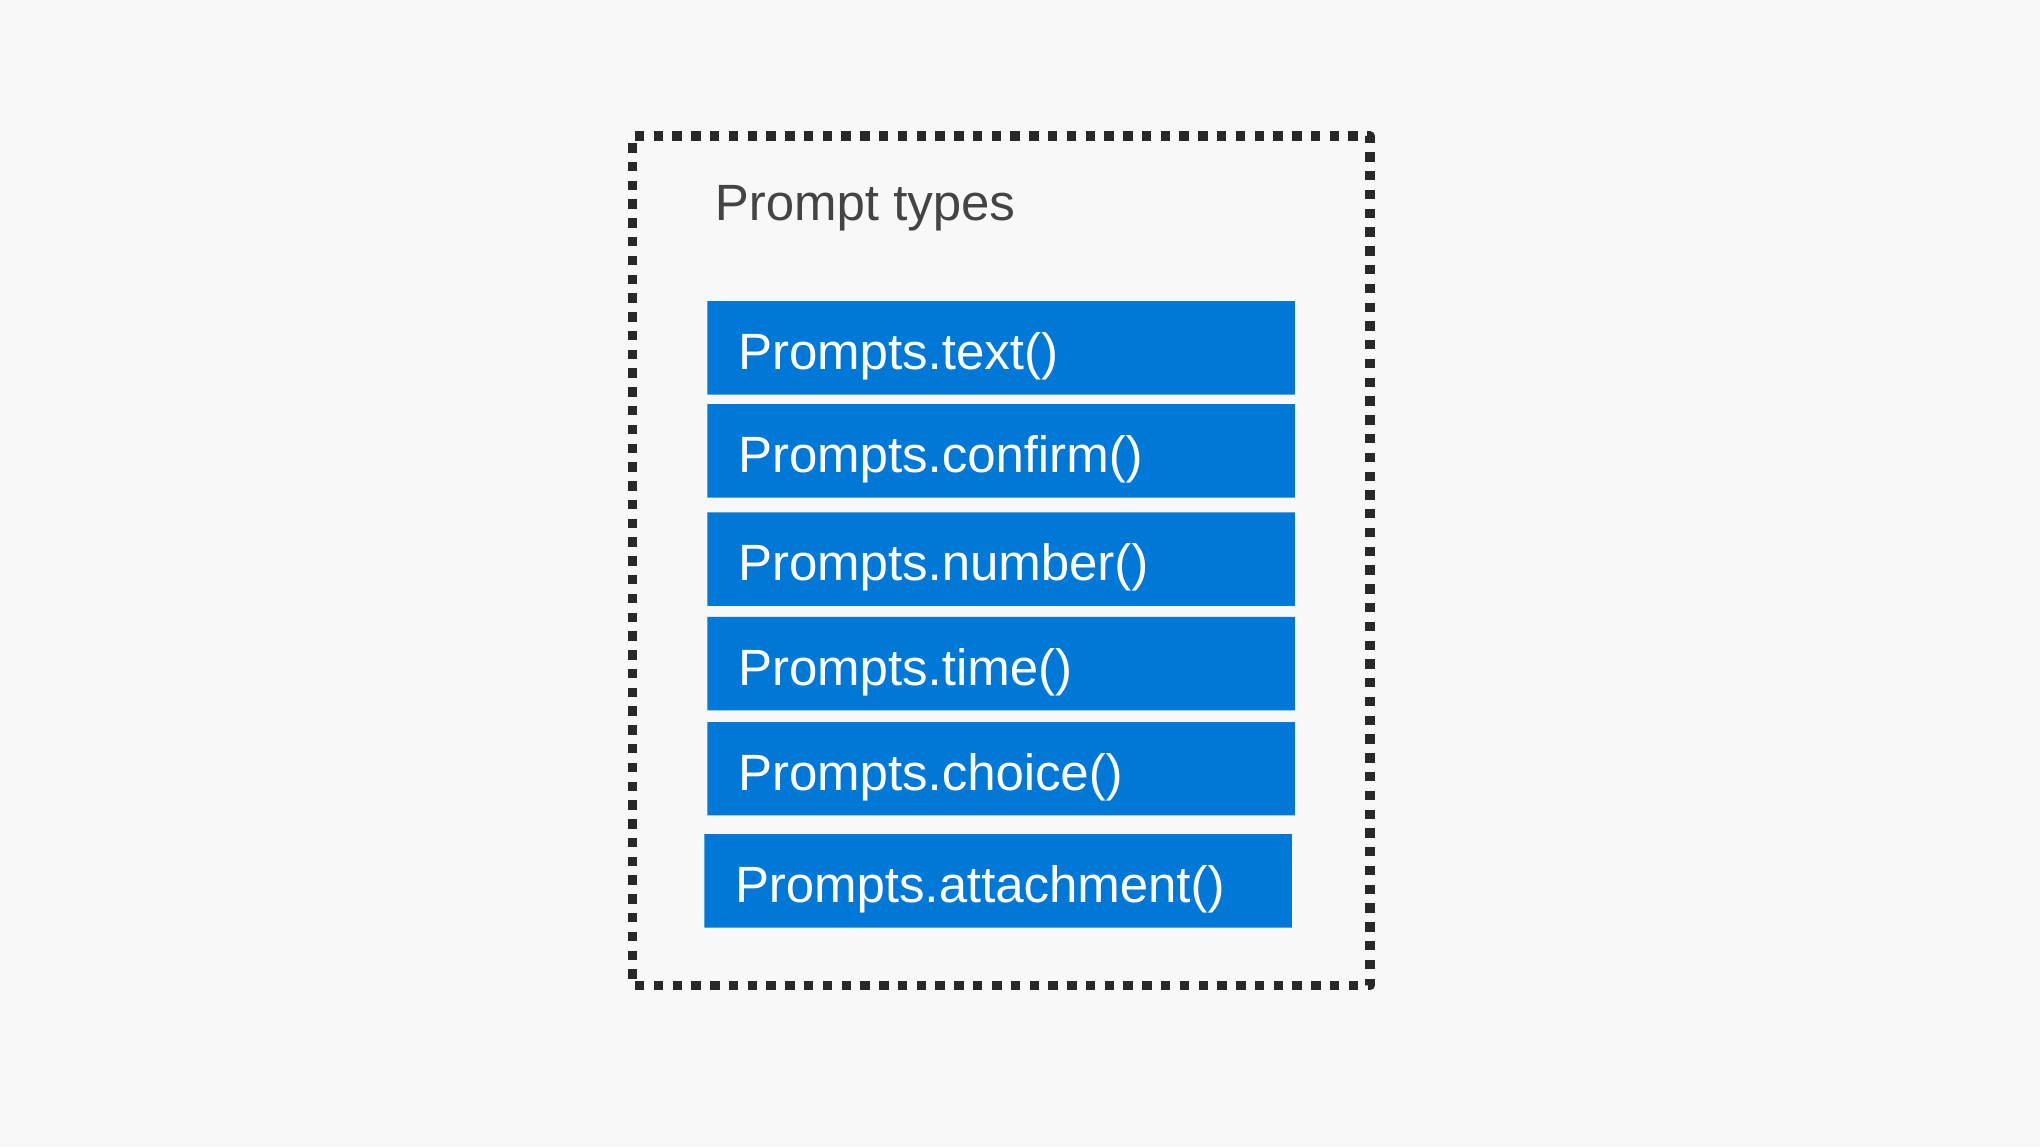

Prompt types
Prompts.text()
Prompts.confirm()
Prompts.number()
Prompts.time()
Prompts.choice()
Prompts.attachment()